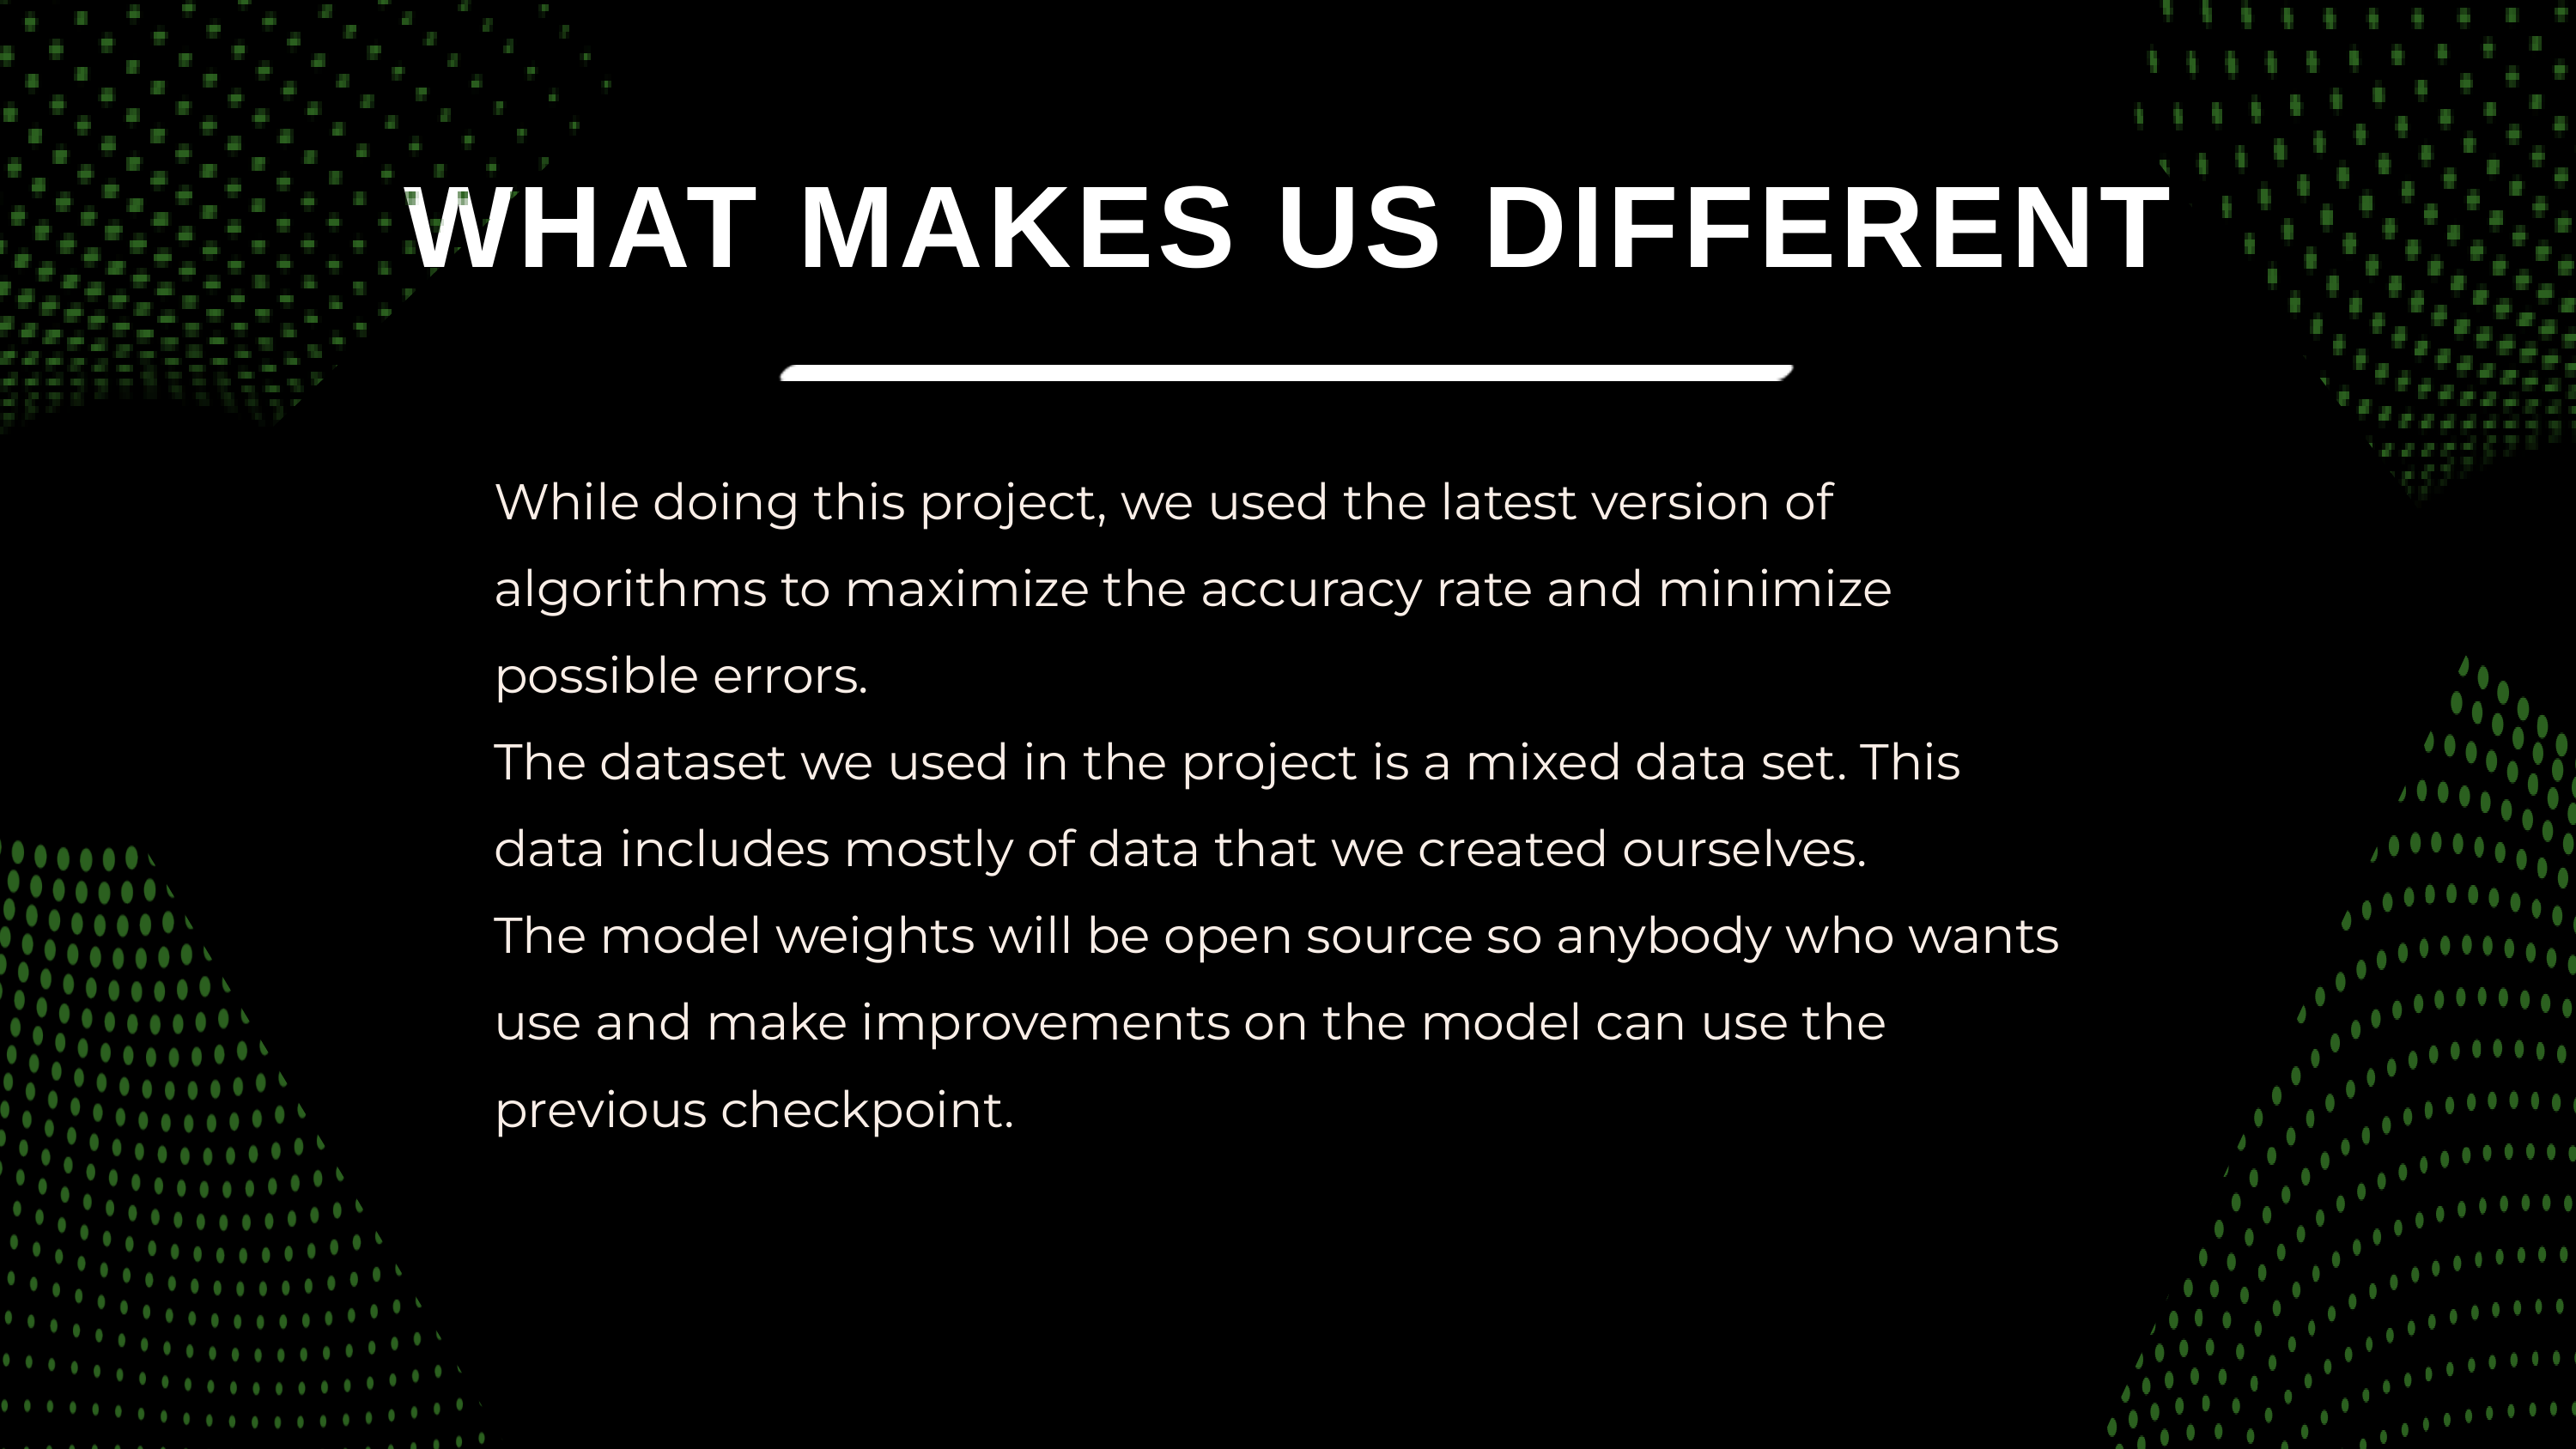

WHAT MAKES US DIFFERENT

While doing this project, we used the latest version of algorithms to maximize the accuracy rate and minimize possible errors.
The dataset we used in the project is a mixed data set. This data includes mostly of data that we created ourselves.
The model weights will be open source so anybody who wants use and make improvements on the model can use the previous checkpoint.